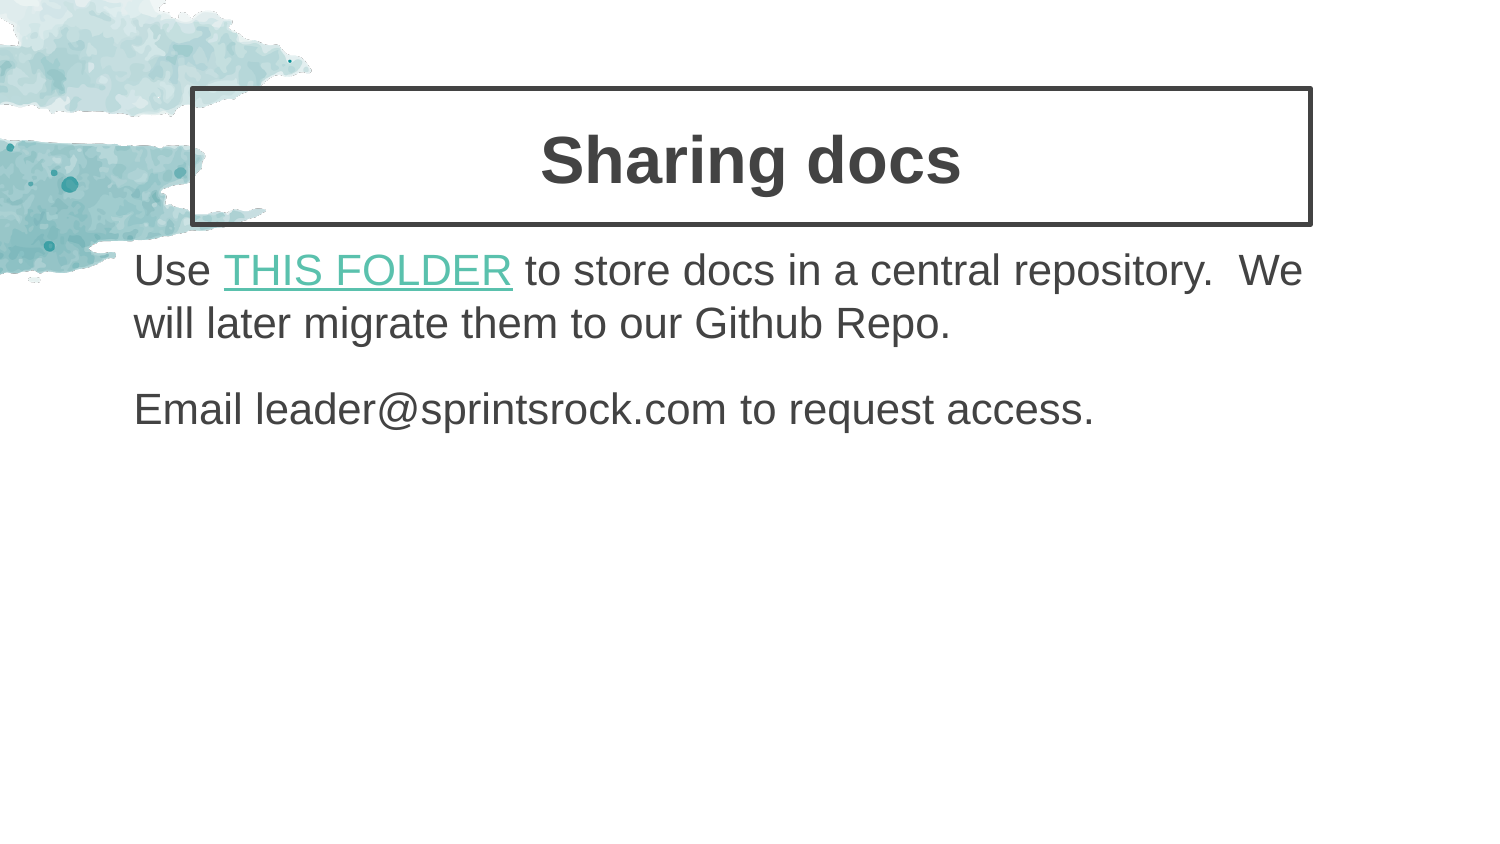

# Sharing docs
Use THIS FOLDER to store docs in a central repository.  We will later migrate them to our Github Repo.
Email leader@sprintsrock.com to request access.